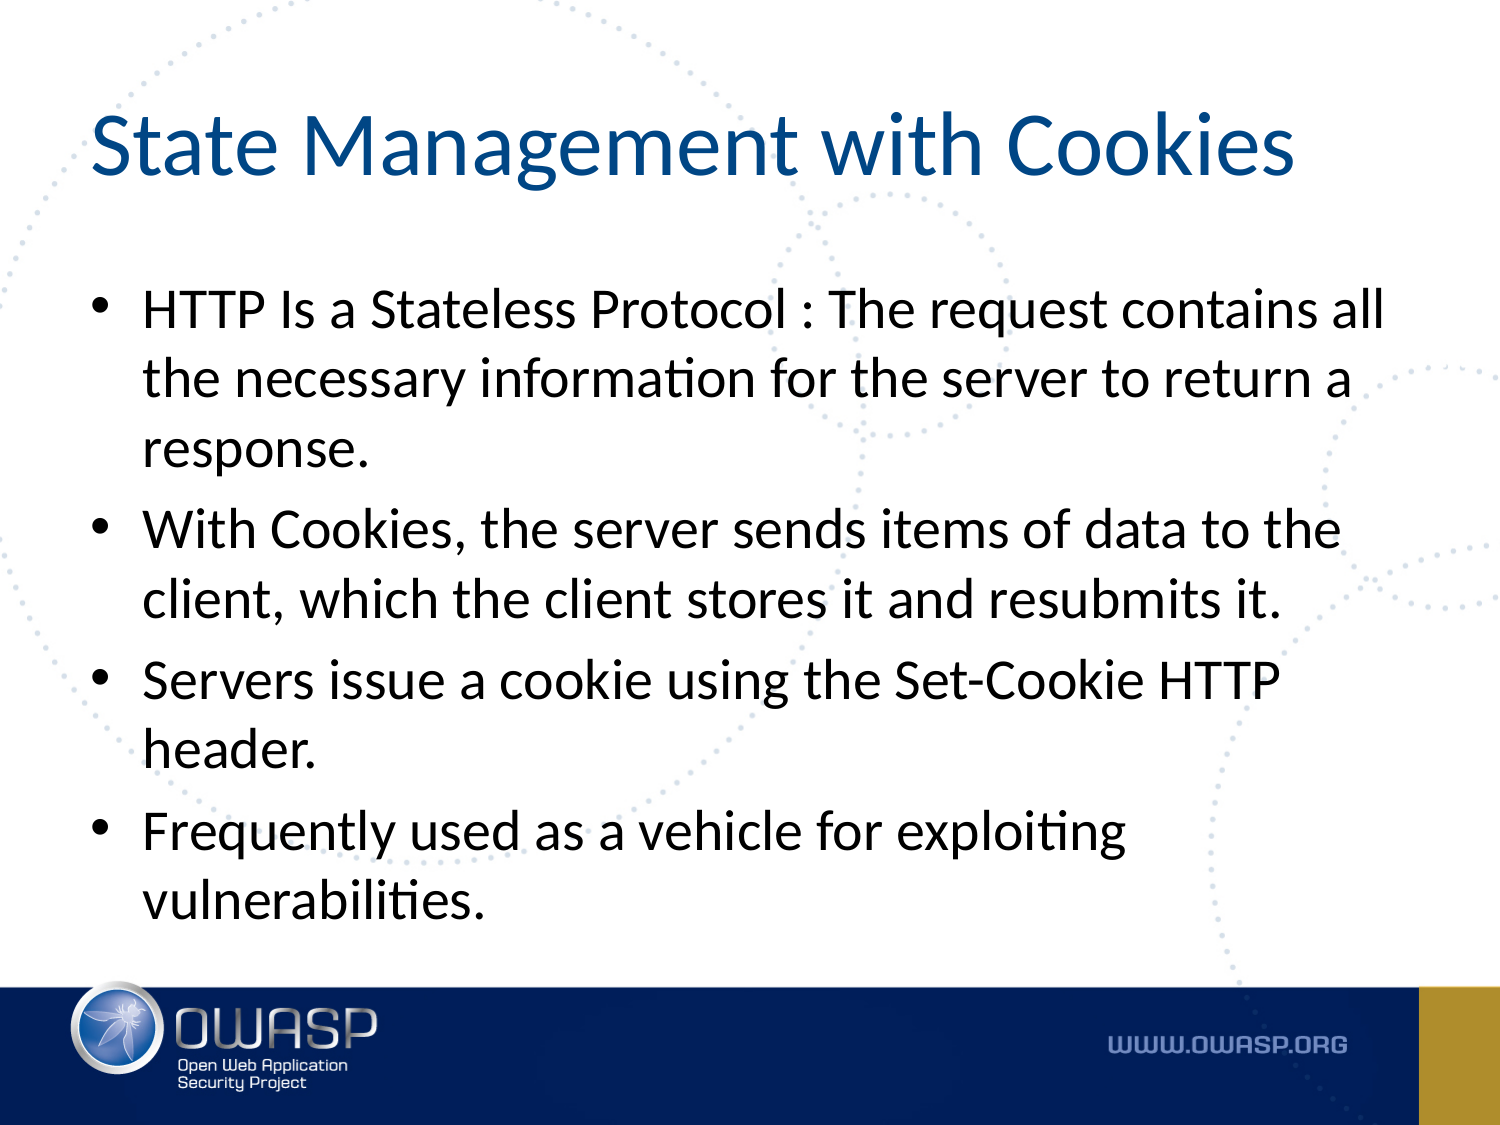

# State Management with Cookies
HTTP Is a Stateless Protocol : The request contains all the necessary information for the server to return a response.
With Cookies, the server sends items of data to the client, which the client stores it and resubmits it.
Servers issue a cookie using the Set-Cookie HTTP header.
Frequently used as a vehicle for exploiting vulnerabilities.